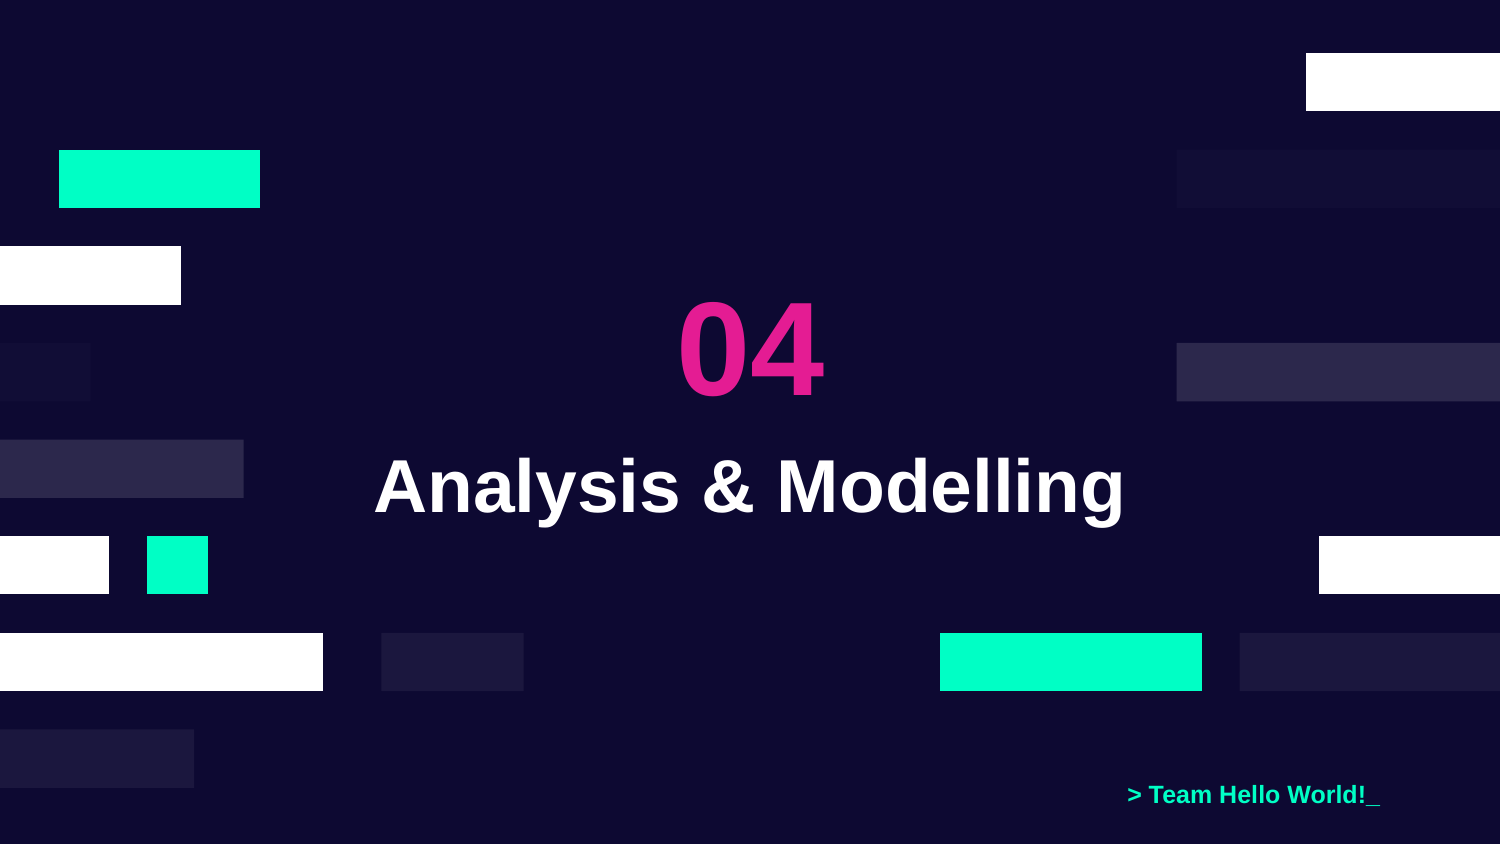

04
# Analysis & Modelling
> Team Hello World!_